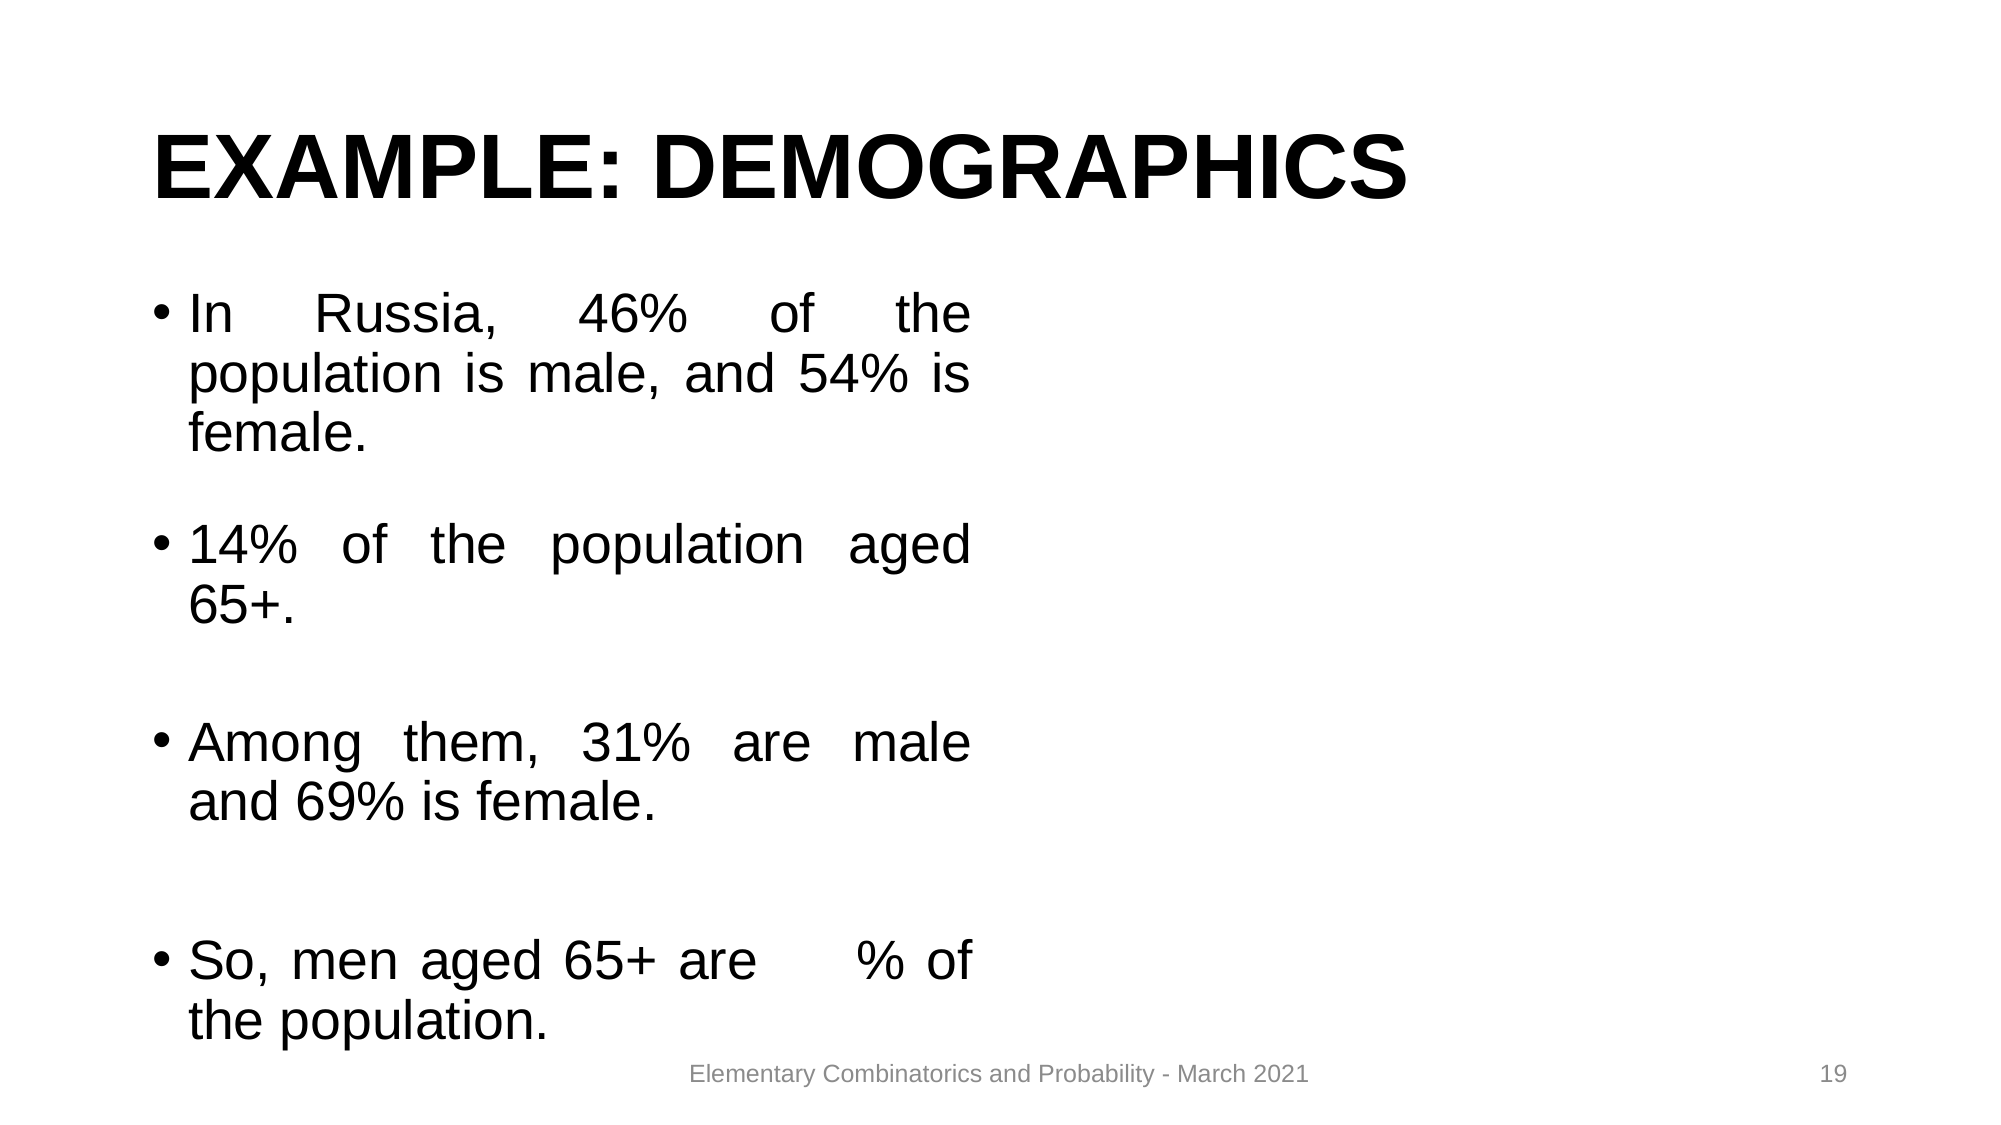

# EXAMPLE: DEMOGRAPHICS
In Russia, 46% of the population is male, and 54% is female.

14% of the population aged 65+.

Among them, 31% are male and 69% is female.

So, men aged 65+ are 4.3% of the population.
The probability to be male is 0.46.

The probabilityto be aged 65+ is 0.14.
The conditional probability of being a male given age 65+ is 0.31.

Joint probability of being a man and aged 65+ is 0.0434.
Elementary Combinatorics and Probability - March 2021
19